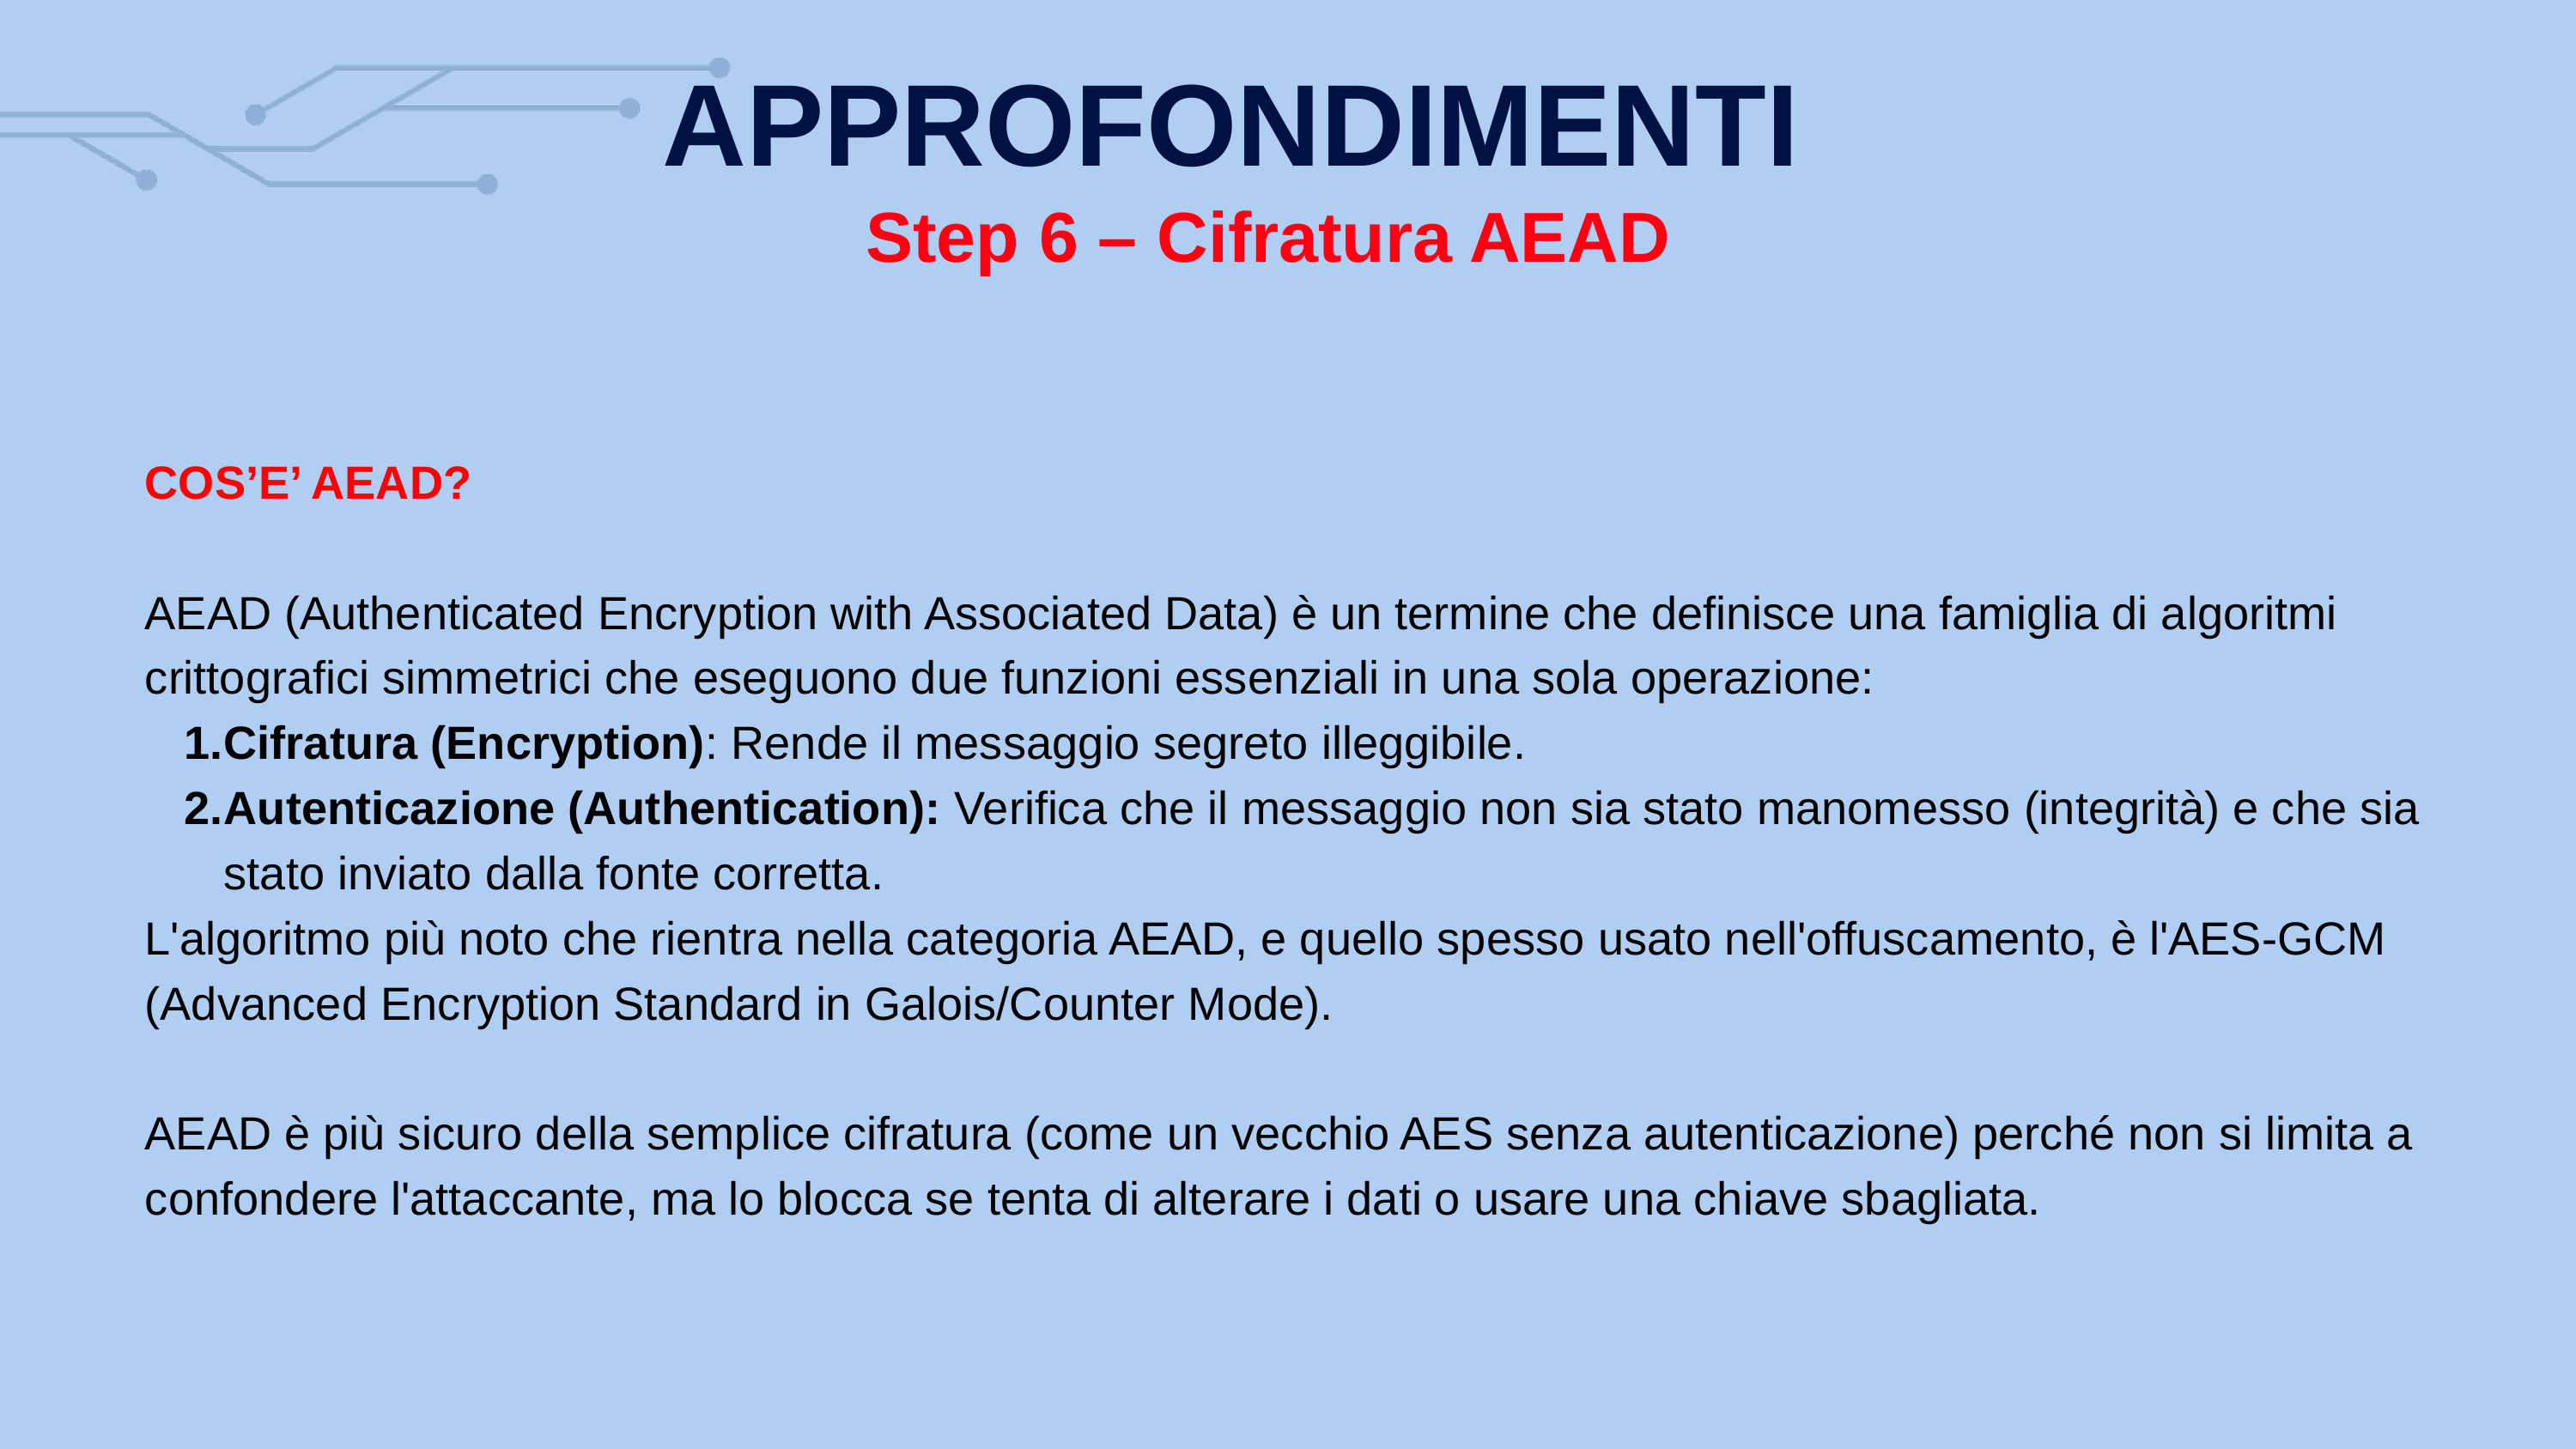

APPROFONDIMENTI
Step 6 – Cifratura AEAD
COS’E’ AEAD?

AEAD (Authenticated Encryption with Associated Data) è un termine che definisce una famiglia di algoritmi crittografici simmetrici che eseguono due funzioni essenziali in una sola operazione:
Cifratura (Encryption): Rende il messaggio segreto illeggibile.
Autenticazione (Authentication): Verifica che il messaggio non sia stato manomesso (integrità) e che sia stato inviato dalla fonte corretta.
L'algoritmo più noto che rientra nella categoria AEAD, e quello spesso usato nell'offuscamento, è l'AES-GCM (Advanced Encryption Standard in Galois/Counter Mode).

AEAD è più sicuro della semplice cifratura (come un vecchio AES senza autenticazione) perché non si limita a confondere l'attaccante, ma lo blocca se tenta di alterare i dati o usare una chiave sbagliata.